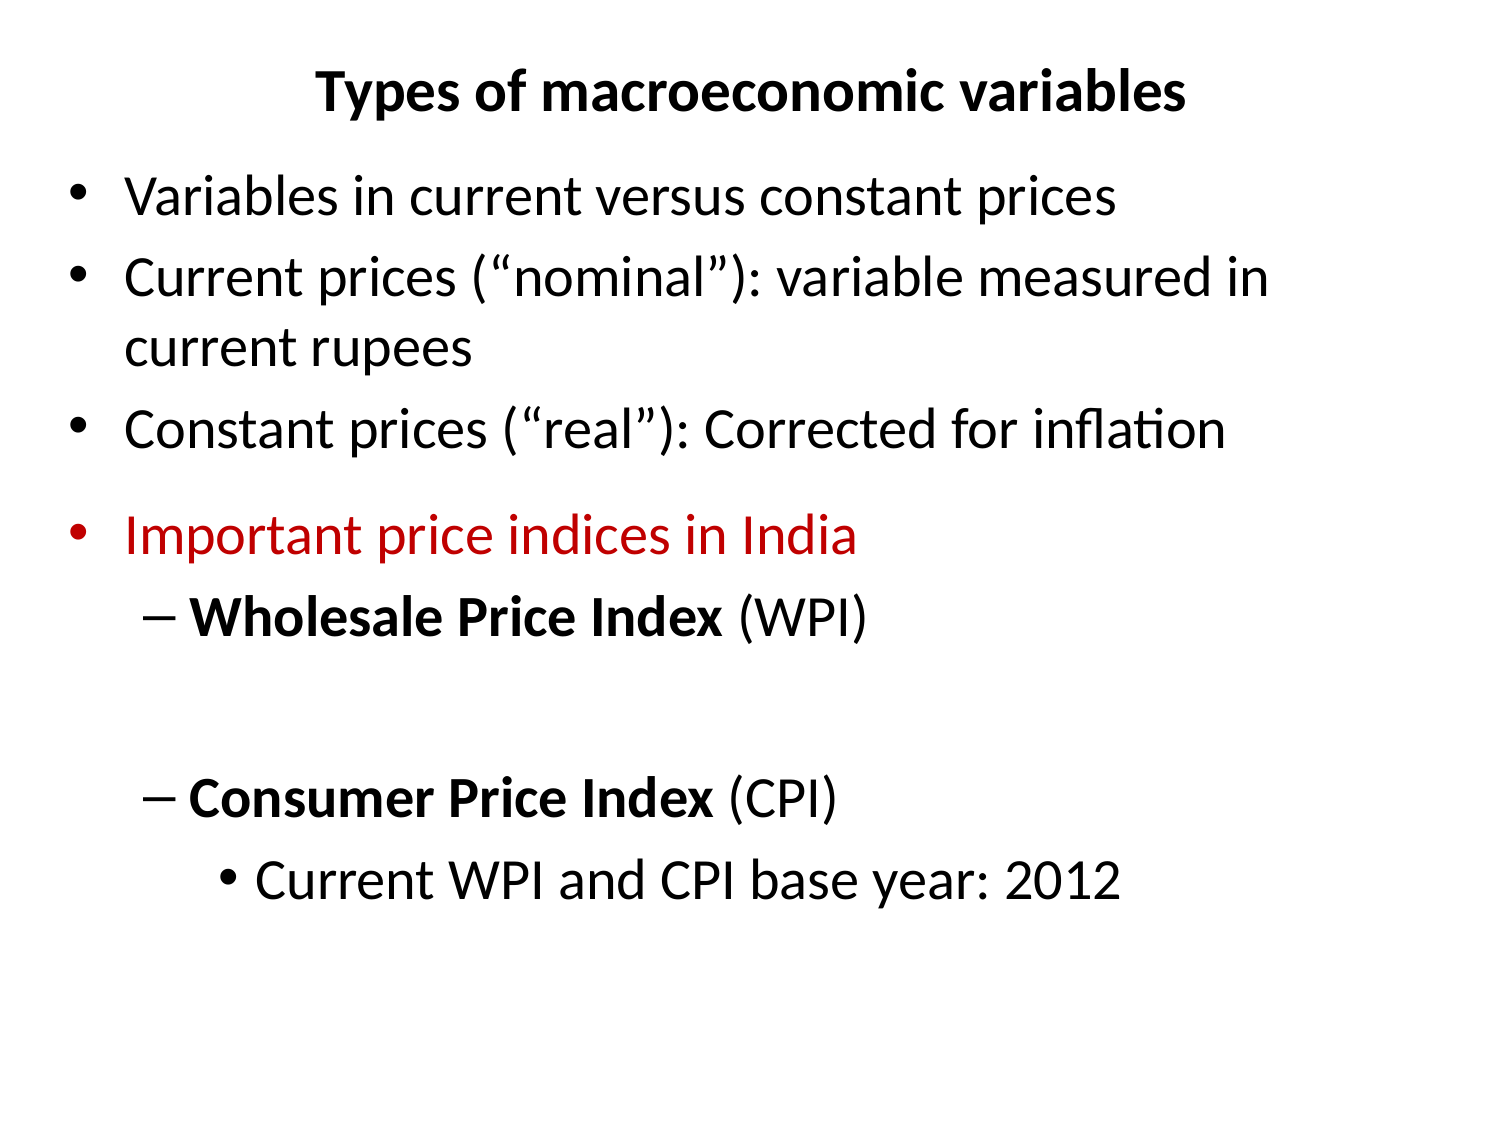

# Types of macroeconomic variables
Variables in current versus constant prices
Current prices (“nominal”): variable measured in current rupees
Constant prices (“real”): Corrected for inflation
Important price indices in India
Wholesale Price Index (WPI)

Consumer Price Index (CPI)
Current WPI and CPI base year: 2012